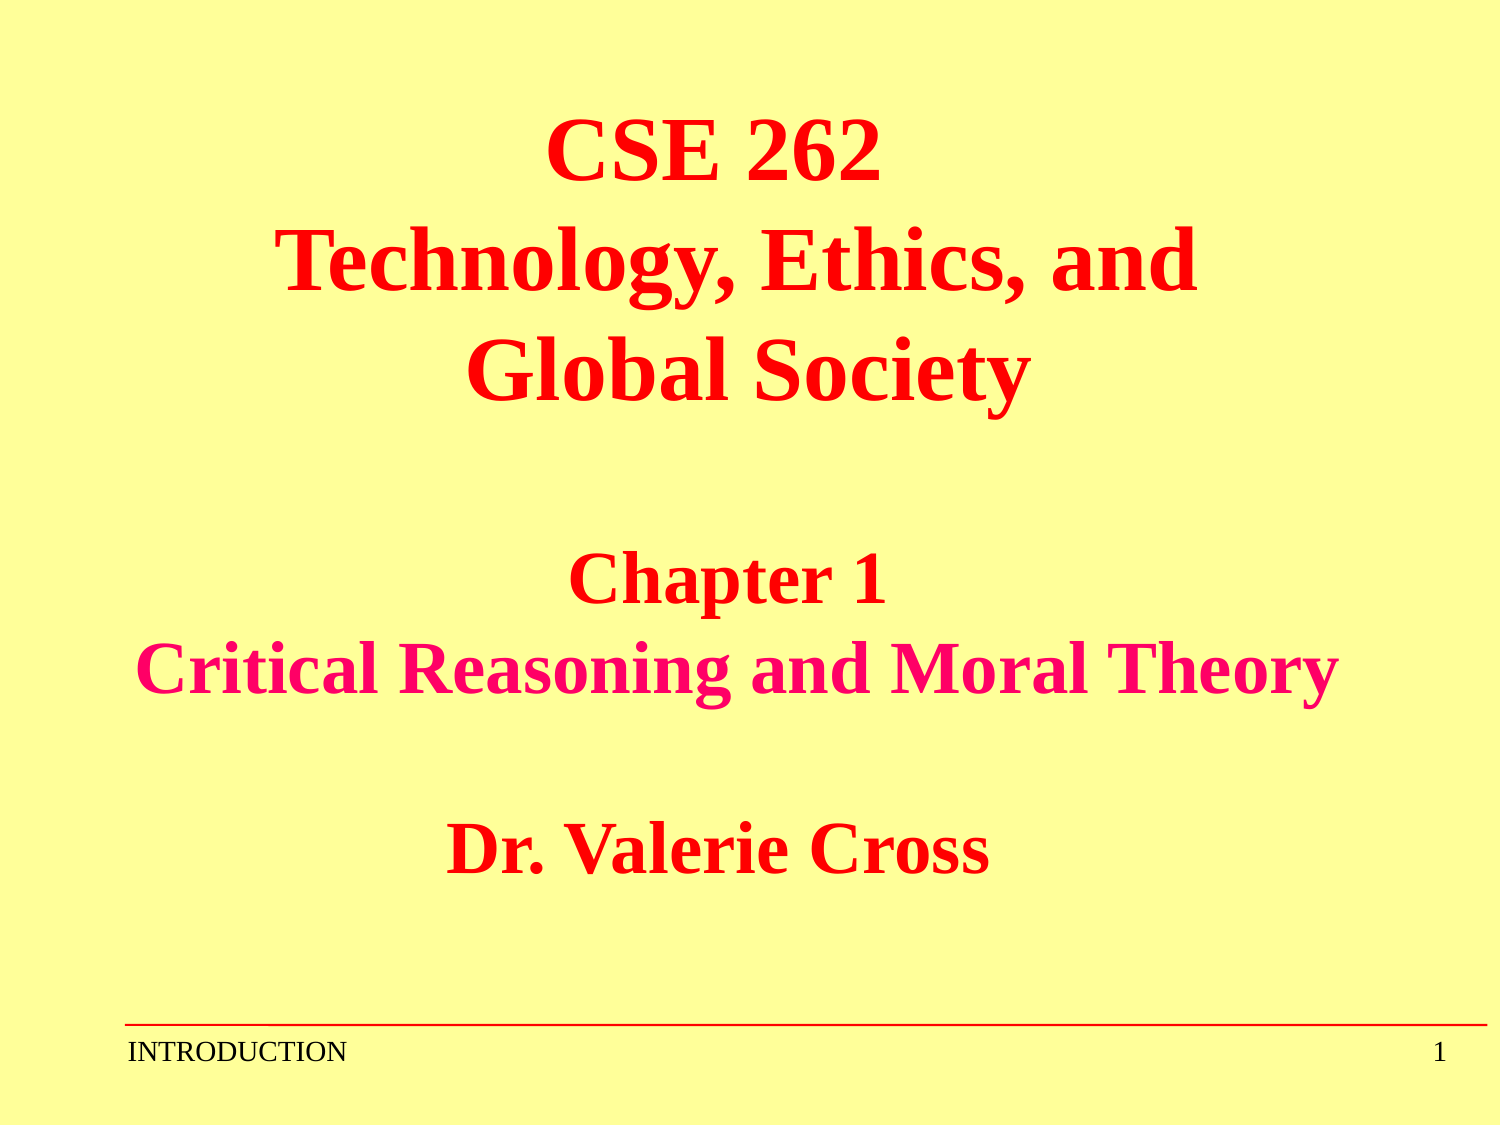

# CSE 262 Technology, Ethics, and Global Society Chapter 1 Critical Reasoning and Moral Theory Dr. Valerie Cross
INTRODUCTION
1